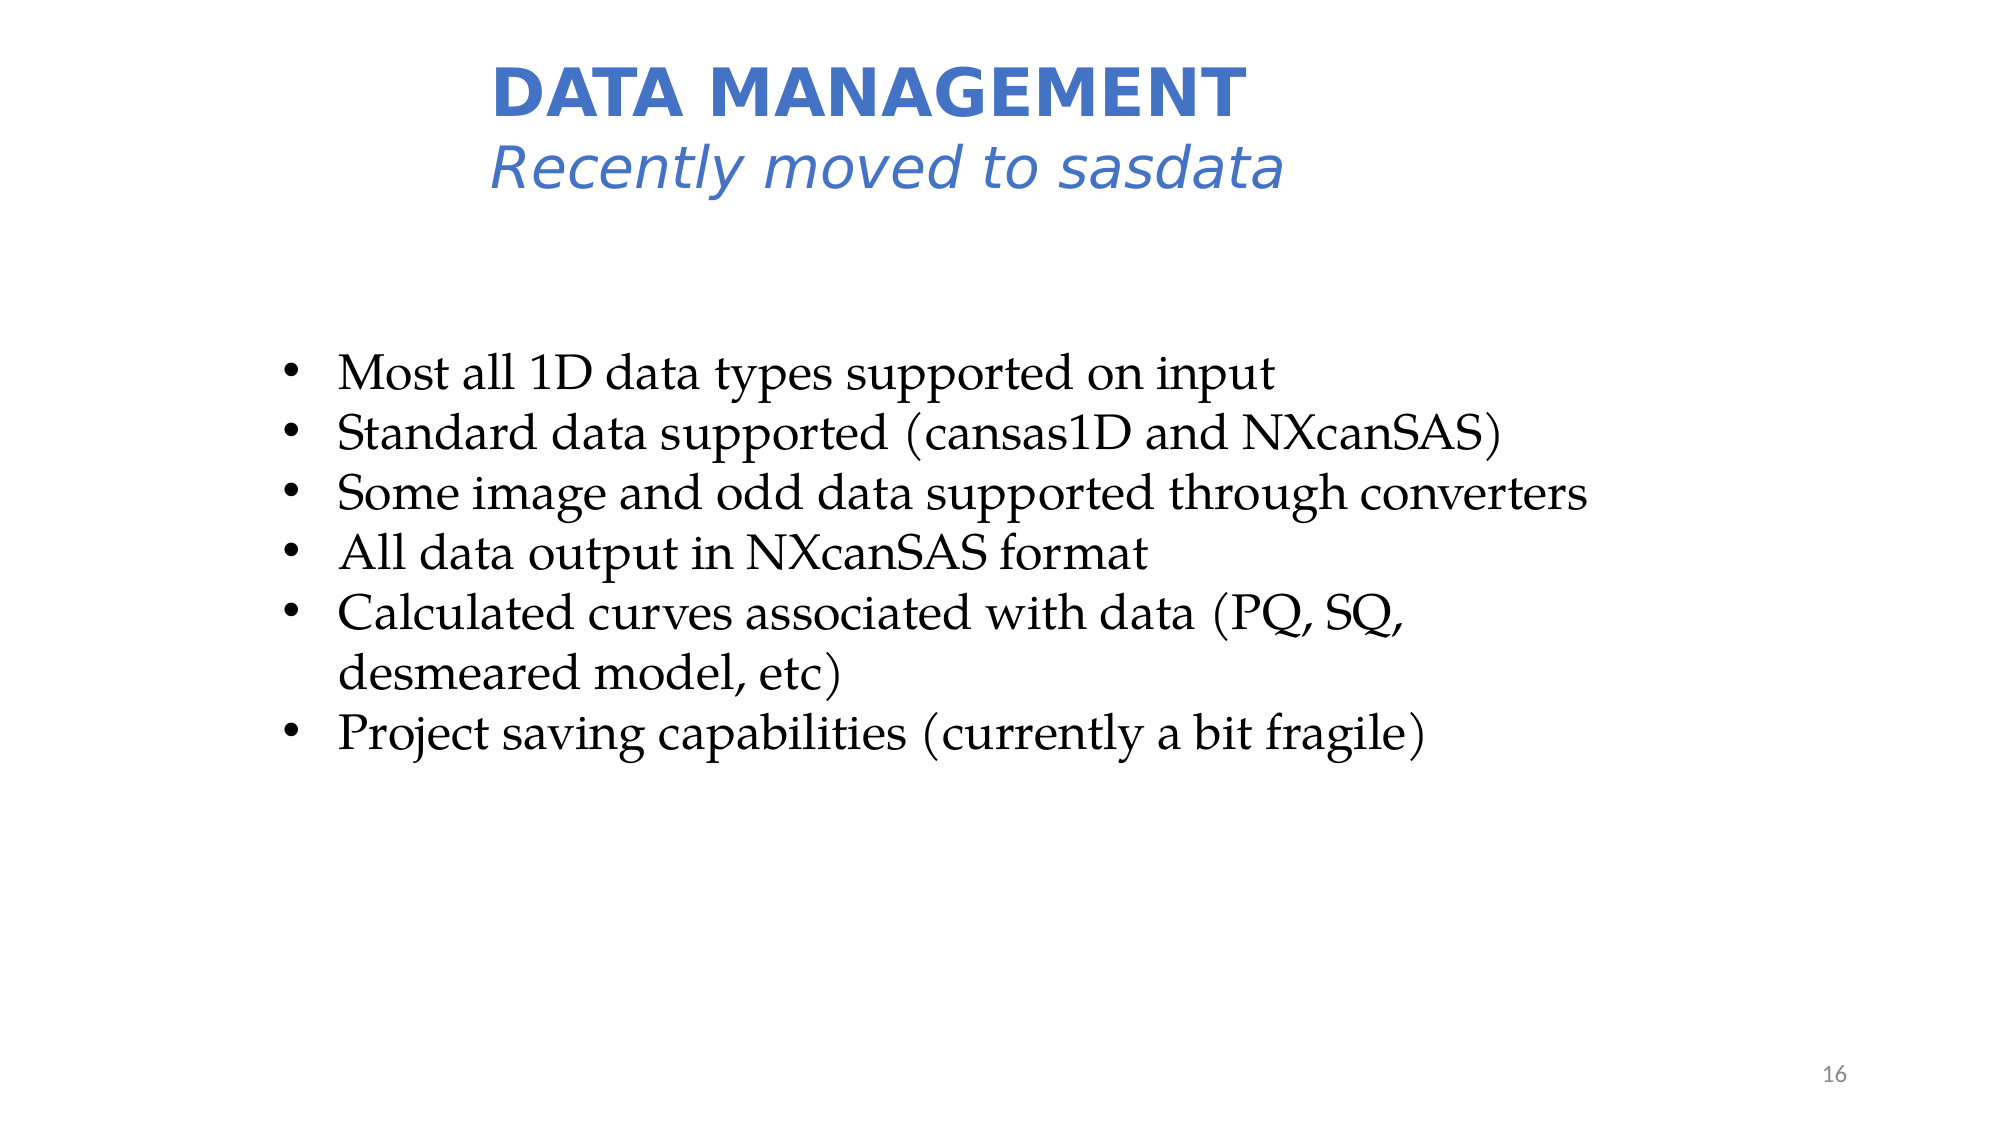

DATA MANAGEMENT
Recently moved to sasdata
Most all 1D data types supported on input
Standard data supported (cansas1D and NXcanSAS)
Some image and odd data supported through converters
All data output in NXcanSAS format
Calculated curves associated with data (PQ, SQ, desmeared model, etc)
Project saving capabilities (currently a bit fragile)
16